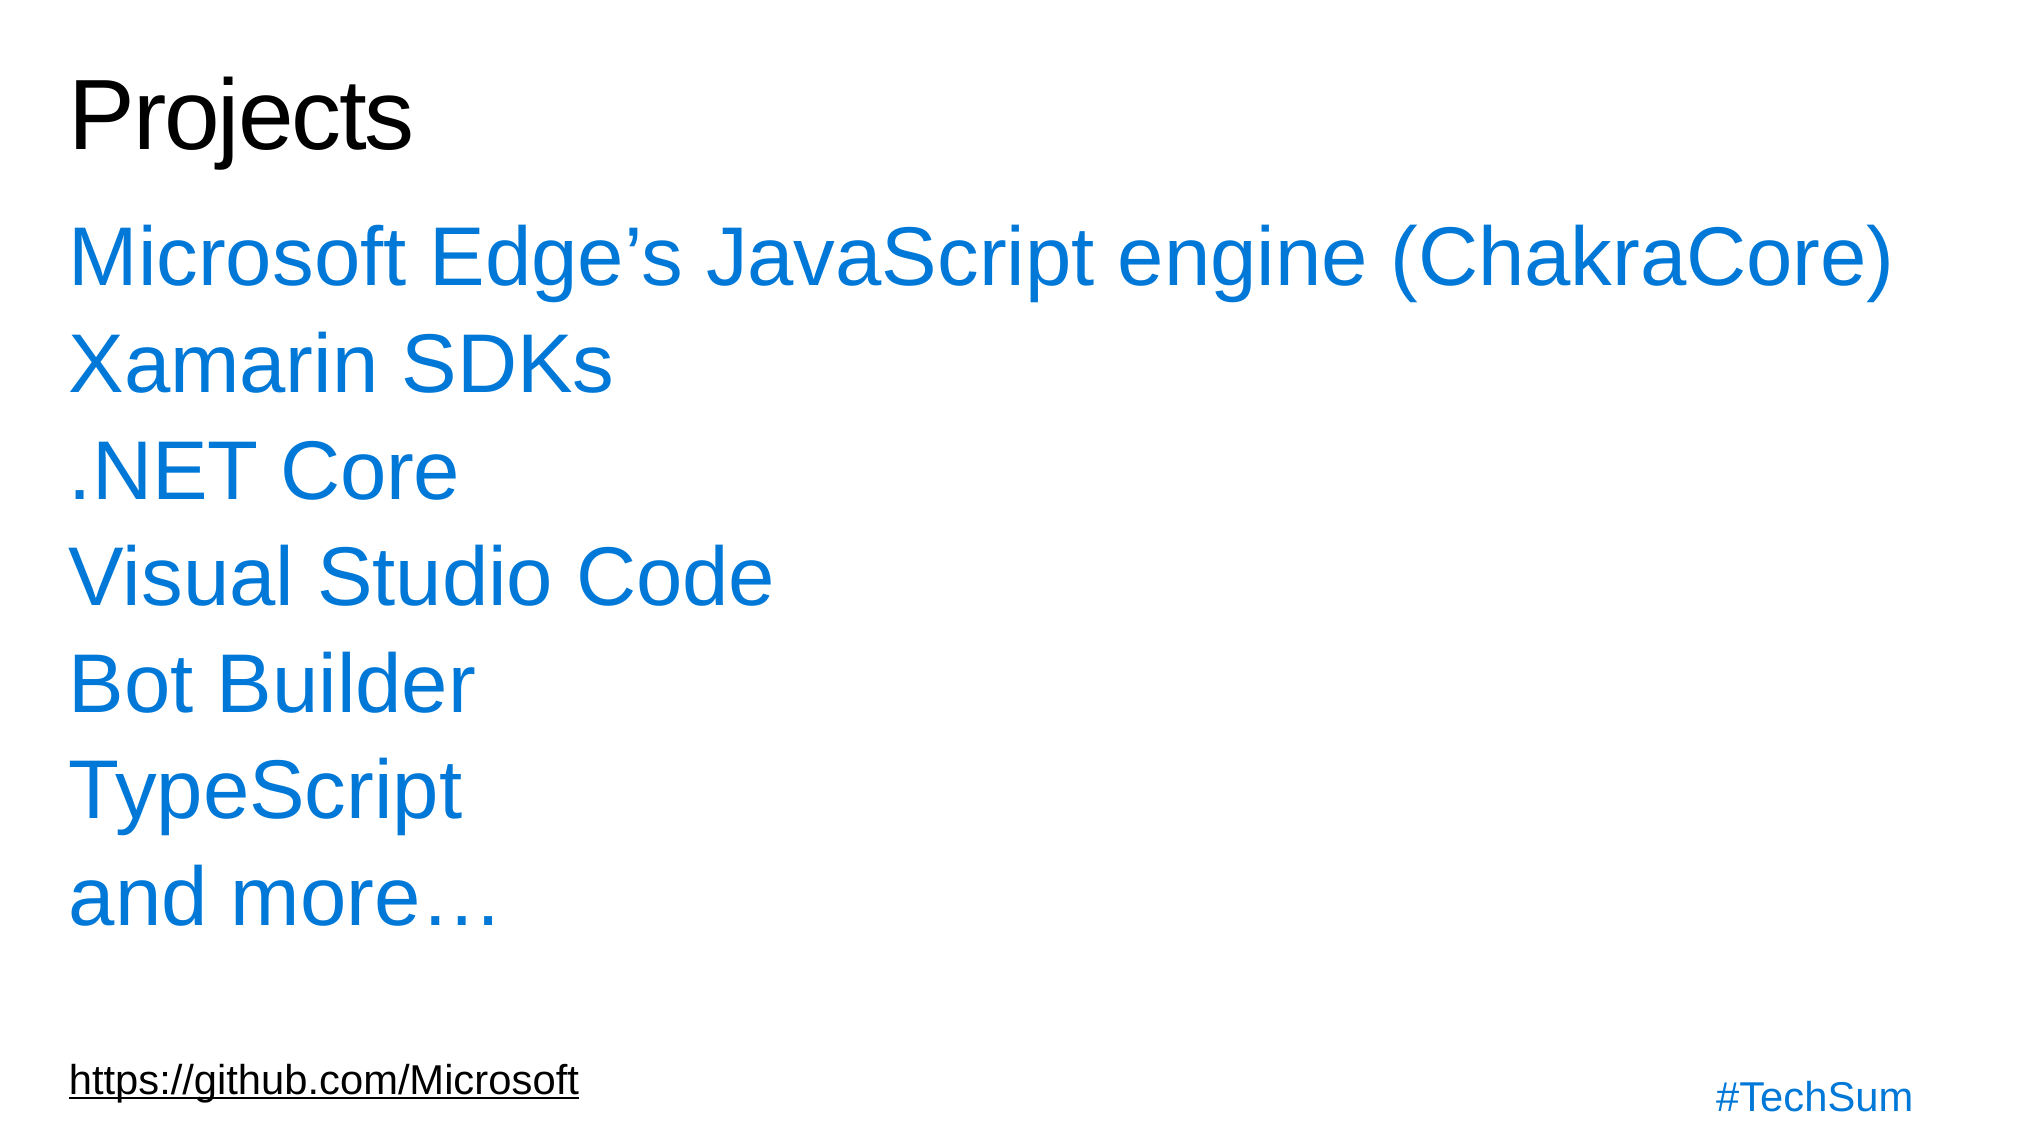

# Projects
Microsoft Edge’s JavaScript engine (ChakraCore)
Xamarin SDKs
.NET Core
Visual Studio Code
Bot Builder
TypeScript
and more…

https://github.com/Microsoft